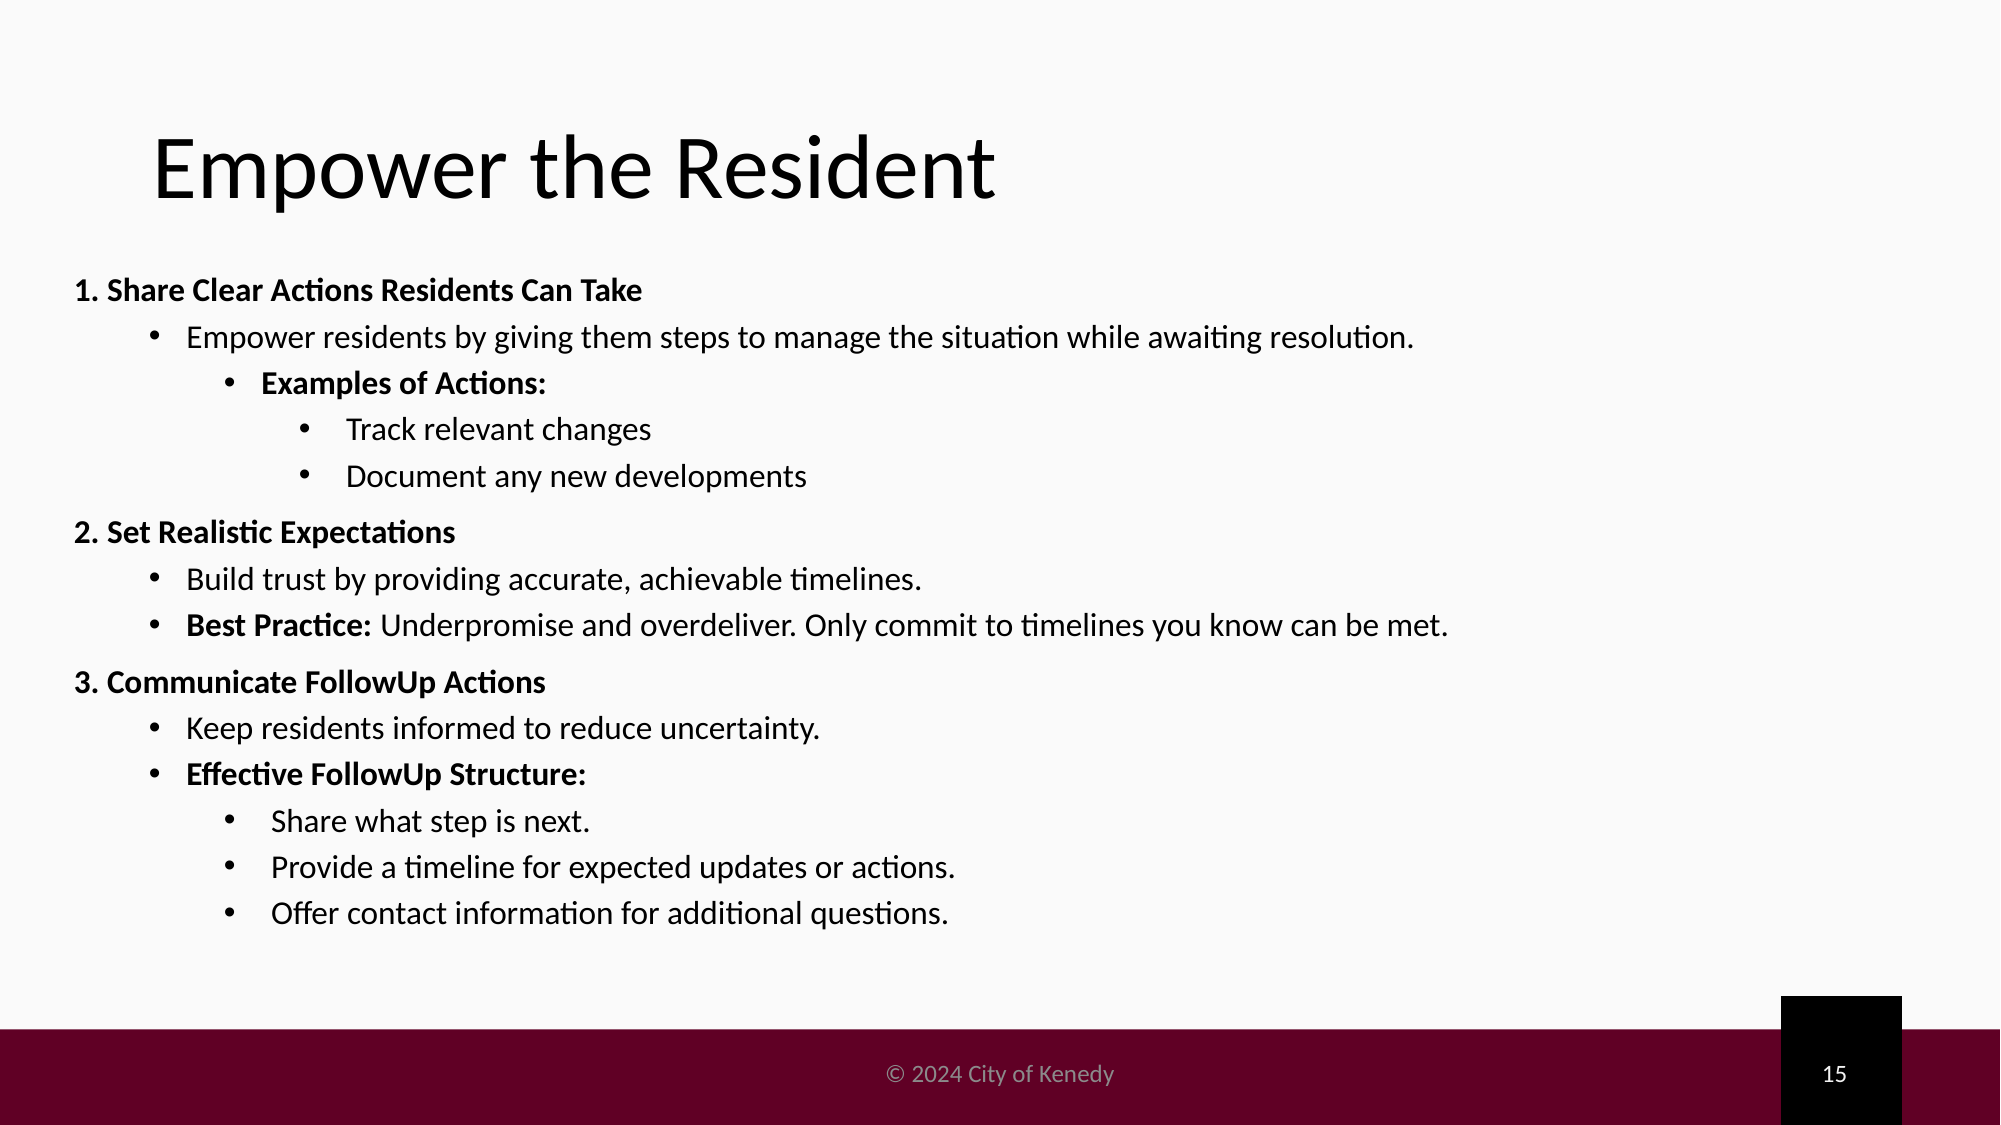

# Empower the Resident
1. Share Clear Actions Residents Can Take
Empower residents by giving them steps to manage the situation while awaiting resolution.
Examples of Actions:
Track relevant changes
Document any new developments
2. Set Realistic Expectations
Build trust by providing accurate, achievable timelines.
Best Practice: Underpromise and overdeliver. Only commit to timelines you know can be met.
3. Communicate FollowUp Actions
Keep residents informed to reduce uncertainty.
Effective FollowUp Structure:
Share what step is next.
Provide a timeline for expected updates or actions.
Offer contact information for additional questions.

© 2024 City of Kenedy
15